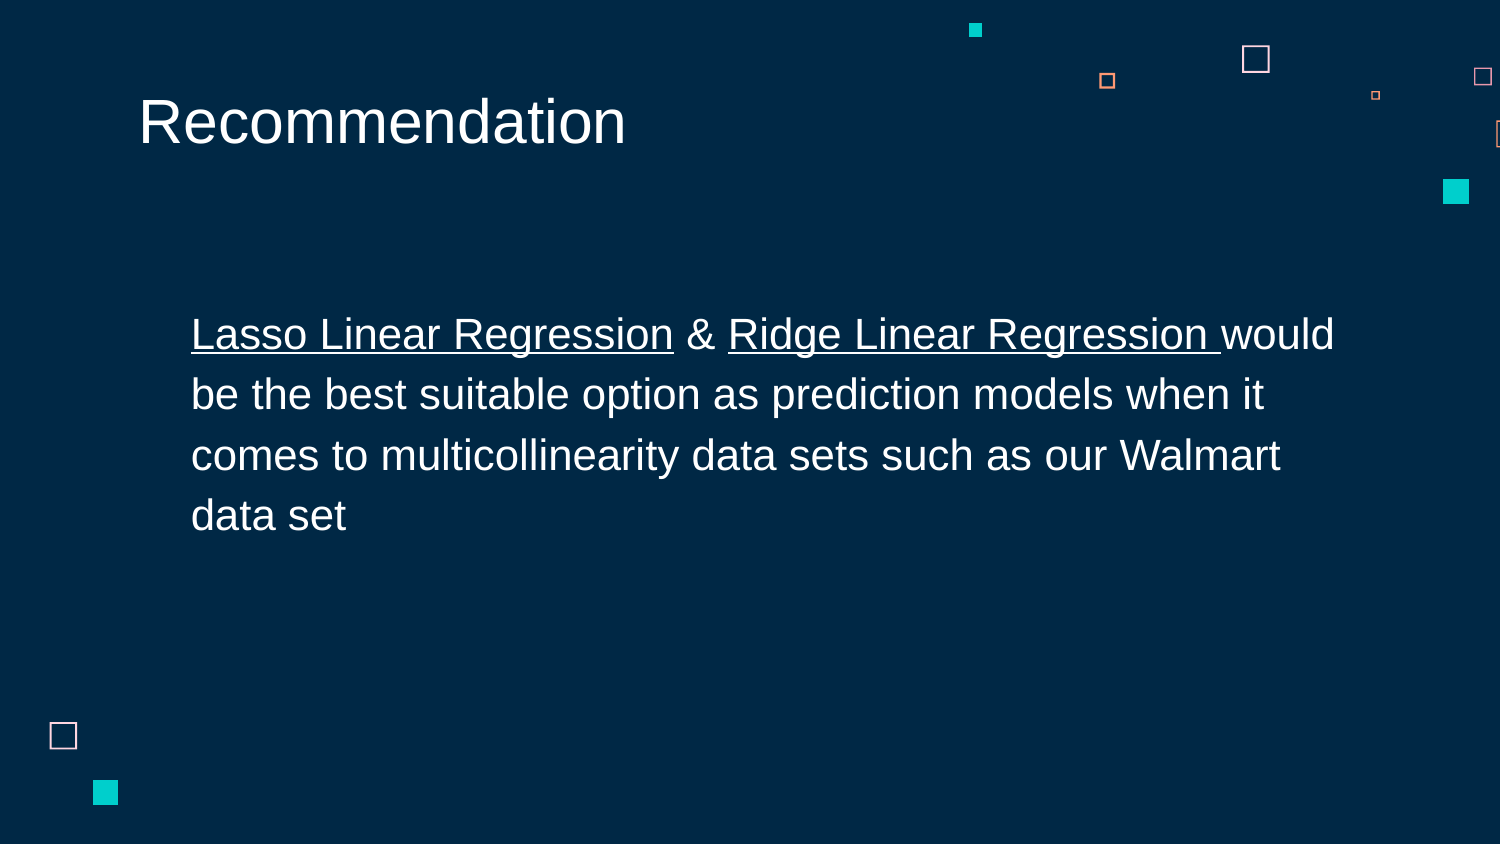

Lasso Linear Regression & Ridge Linear Regression would be the best suitable option as prediction models when it comes to multicollinearity data sets such as our Walmart data set
# Recommendation